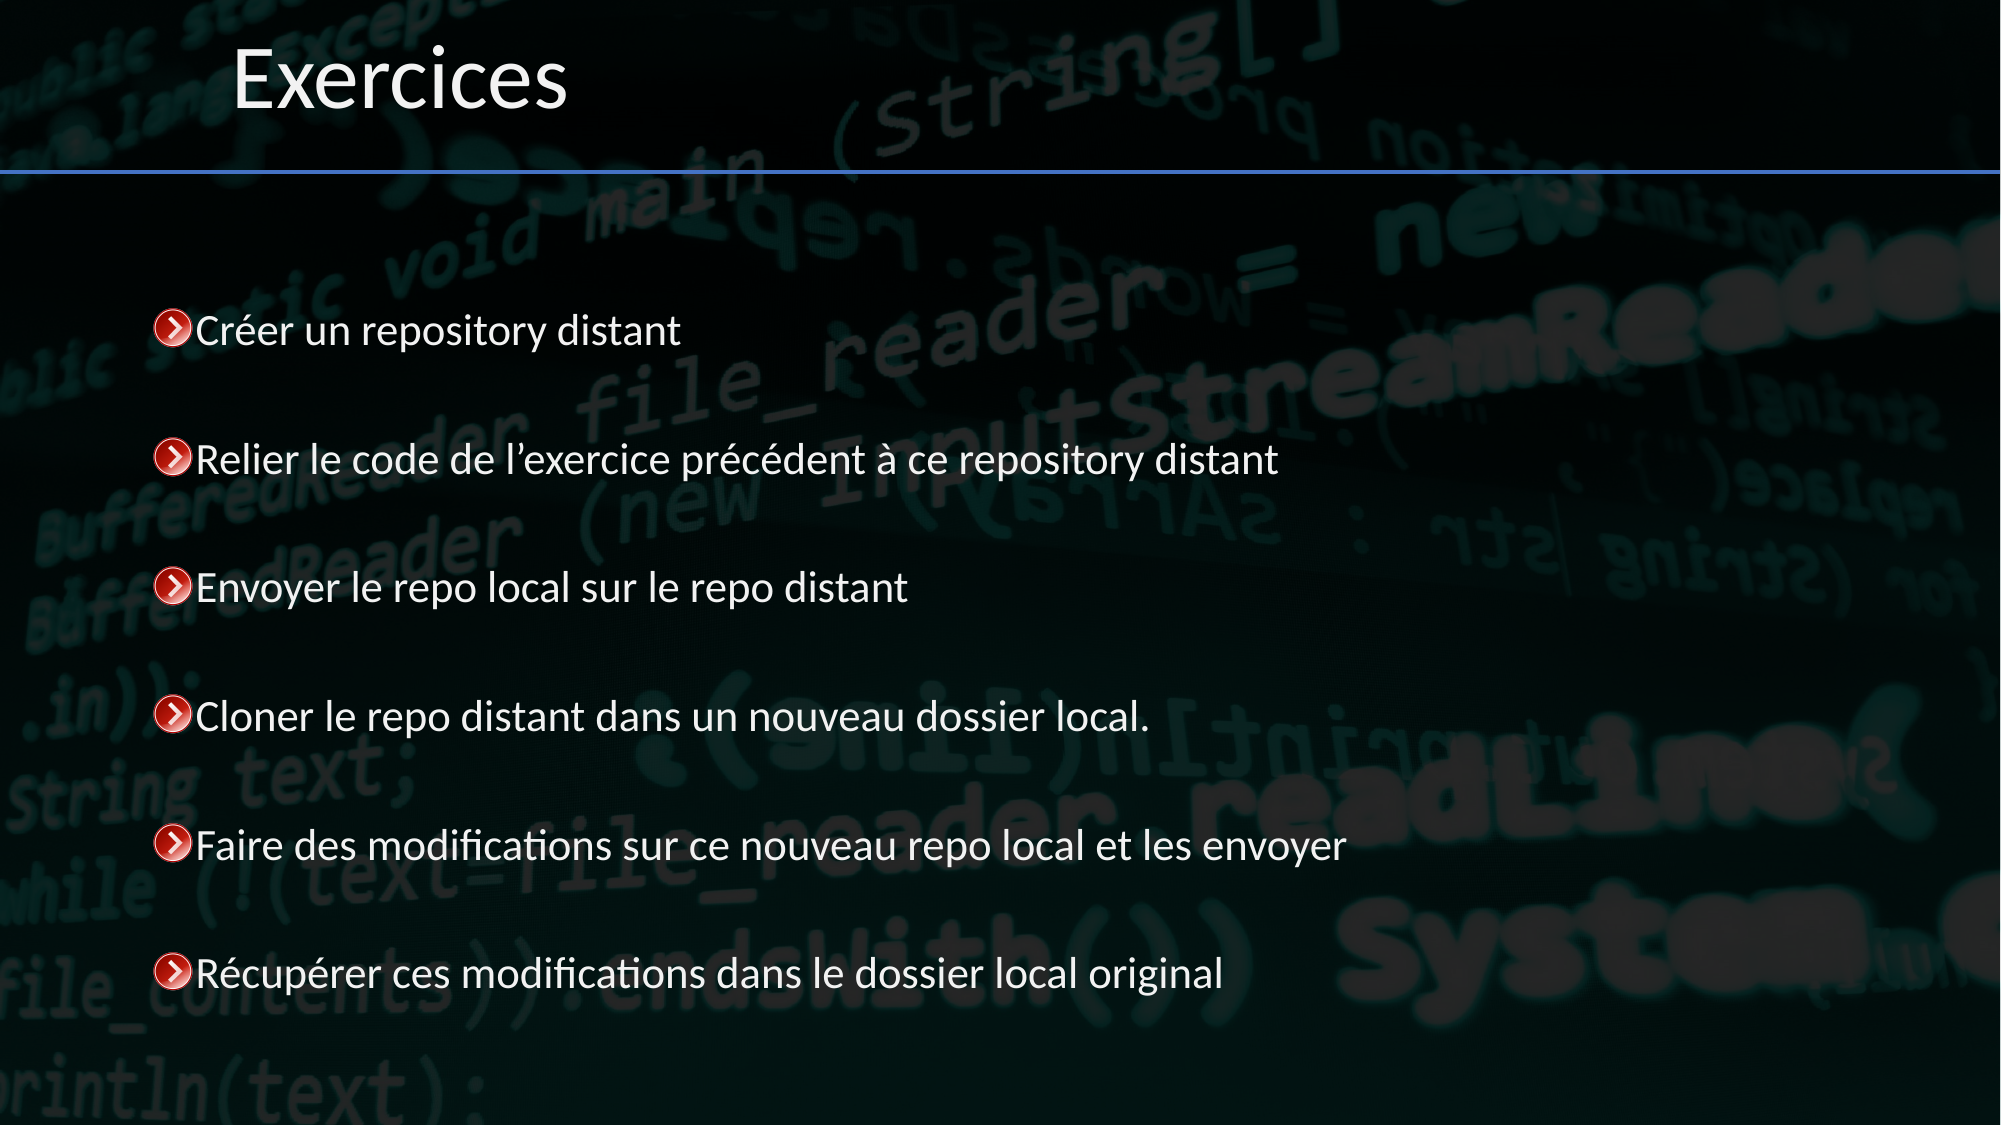

# Exercices
Créer un repository distant

Relier le code de l’exercice précédent à ce repository distant

Envoyer le repo local sur le repo distant

Cloner le repo distant dans un nouveau dossier local.

Faire des modifications sur ce nouveau repo local et les envoyer

Récupérer ces modifications dans le dossier local original